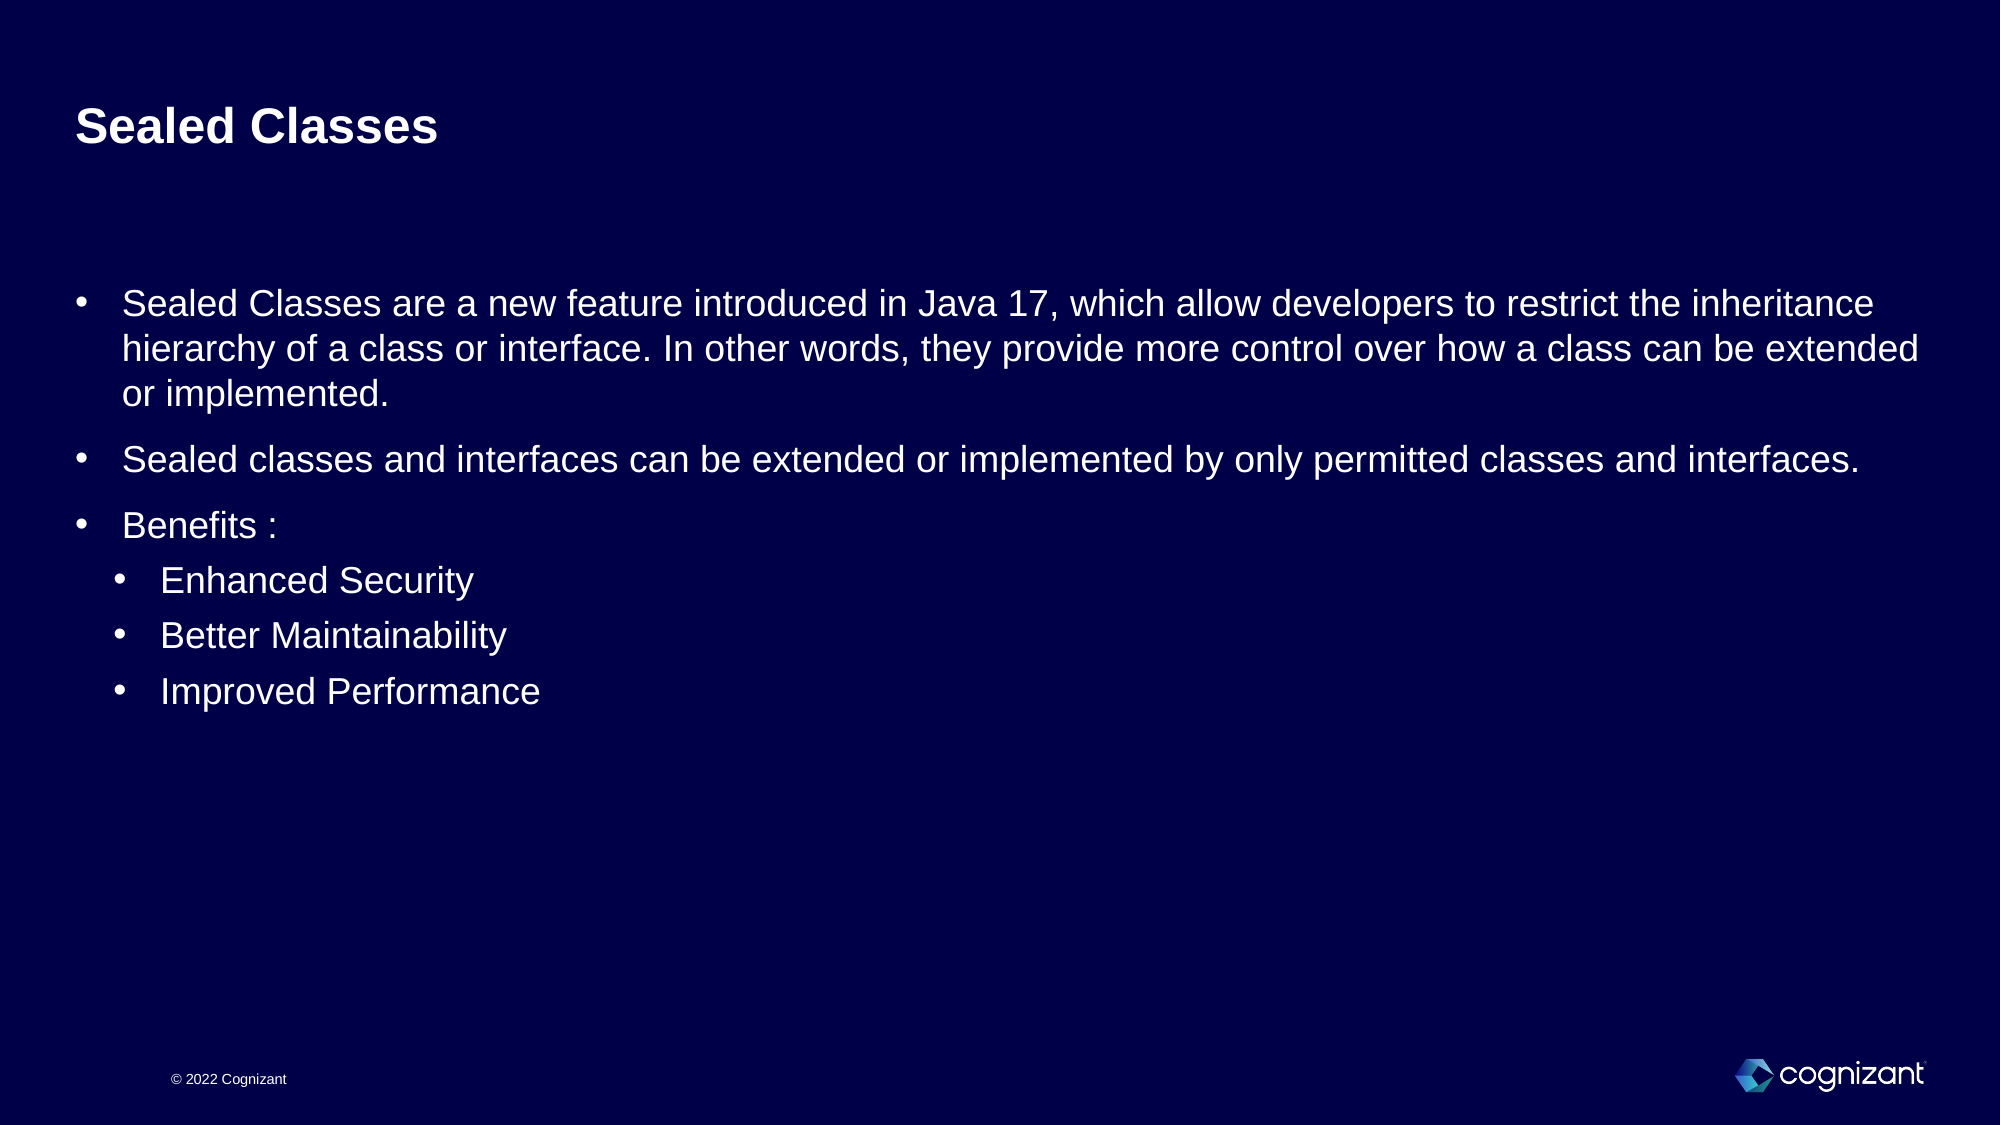

# Sealed Classes
Sealed Classes are a new feature introduced in Java 17, which allow developers to restrict the inheritance hierarchy of a class or interface. In other words, they provide more control over how a class can be extended or implemented.
Sealed classes and interfaces can be extended or implemented by only permitted classes and interfaces.
Benefits :
Enhanced Security
Better Maintainability
Improved Performance

© 2022 Cognizant